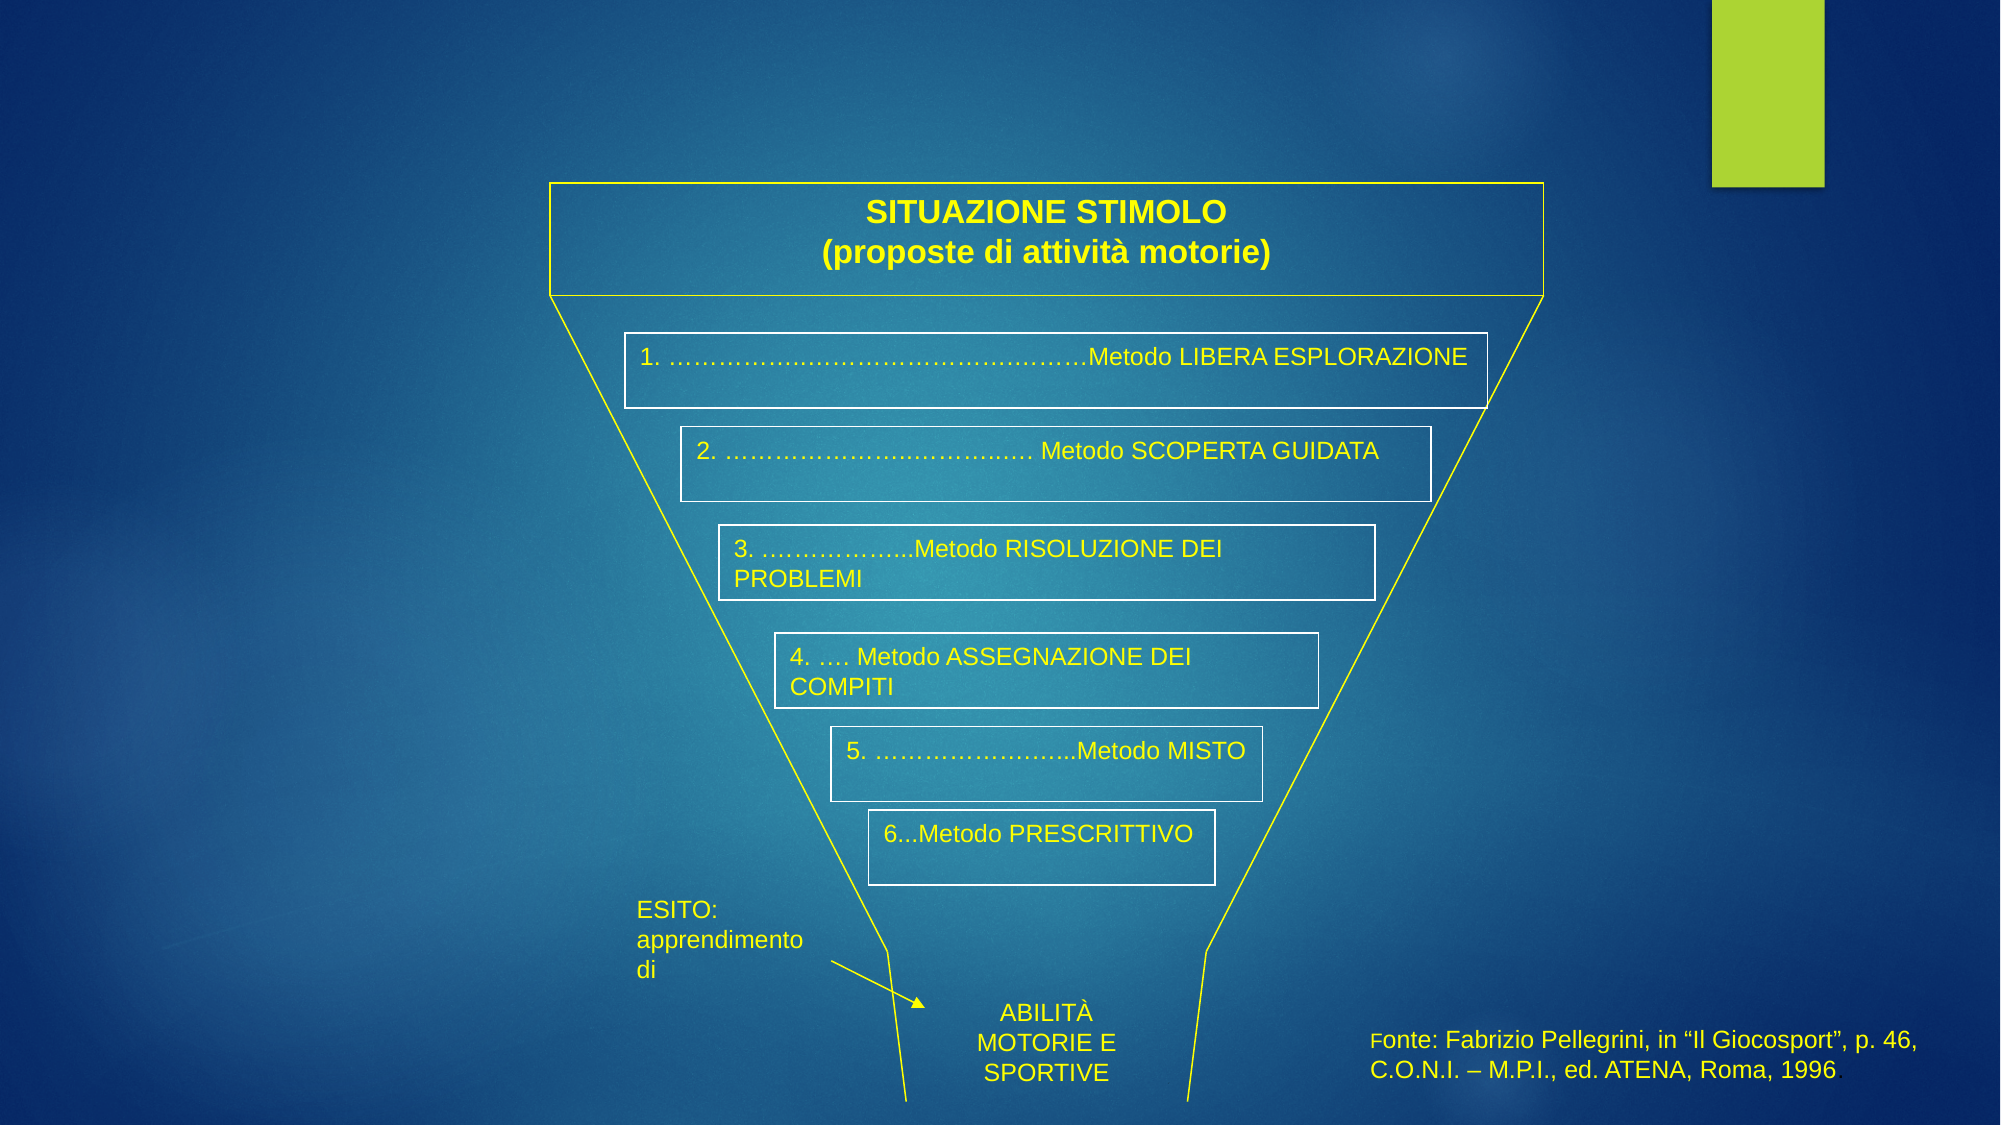

SITUAZIONE STIMOLO
(proposte di attività motorie)

1. ……………..…………………….………Metodo LIBERA ESPLORAZIONE

2. …………………..………..…. Metodo SCOPERTA GUIDATA
3. .……………...Metodo RISOLUZIONE DEI PROBLEMI
4. …. Metodo ASSEGNAZIONE DEI COMPITI
5. ……………….…...Metodo MISTO
6...Metodo PRESCRITTIVO

ABILITÀ
MOTORIE E SPORTIVE

ESITO: apprendimento di

Fonte: Fabrizio Pellegrini, in “Il Giocosport”, p. 46,
C.O.N.I. – M.P.I., ed. ATENA, Roma, 1996.